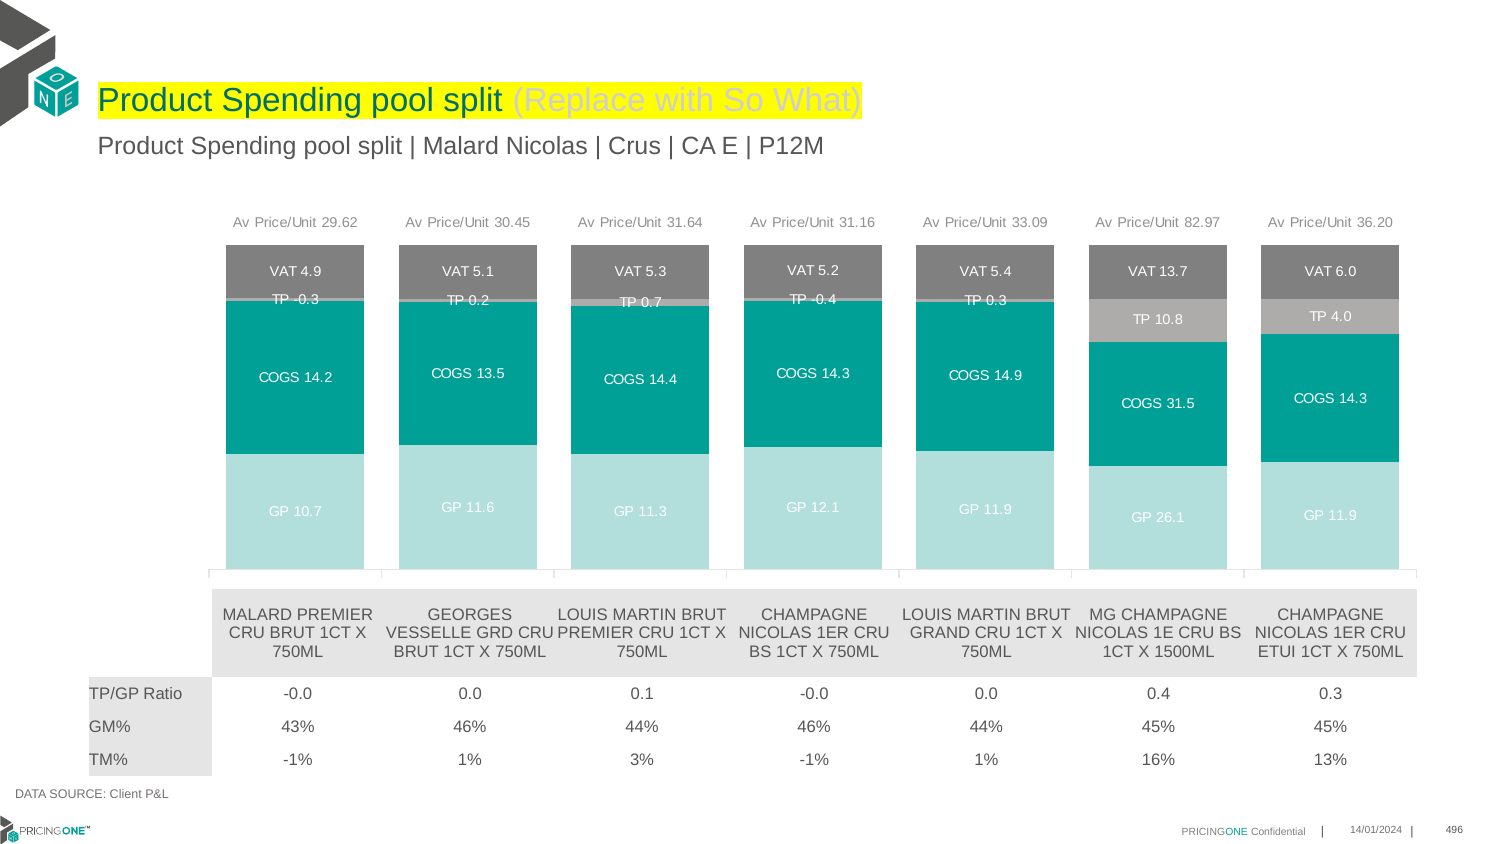

# Product Spending pool split (Replace with So What)
Product Spending pool split | Malard Nicolas | Crus | CA E | P12M

### Chart

| Category | GP | COGS | TP | VAT |
|---|---|---|---|---|
| Av Price/Unit 29.62 | 10.722603546099288 | 14.21974969545265 | -0.25985540536782636 | 4.9364900570157175 |
| Av Price/Unit 30.45 | 11.620486031639182 | 13.510682362840797 | 0.24407731403567823 | 5.075058902726354 |
| Av Price/Unit 31.64 | 11.25816324701195 | 14.383659262948209 | 0.7210109893758307 | 5.272576361221777 |
| Av Price/Unit 31.16 | 12.052182555780933 | 14.290531237322515 | -0.3724636240703205 | 5.194050033806625 |
| Av Price/Unit 33.09 | 11.873300000000002 | 14.9065 | 0.2649154471544719 | 5.408943089430893 |
| Av Price/Unit 82.97 | 26.0915 | 31.530999999999995 | 10.849722222222212 | 13.694444444444448 |
| Av Price/Unit 36.20 | 11.918060869565215 | 14.292304347826088 | 3.9526782608695683 | 6.032608695652174 |
|  | MALARD PREMIER CRU BRUT 1CT X 750ML | GEORGES VESSELLE GRD CRU BRUT 1CT X 750ML | LOUIS MARTIN BRUT PREMIER CRU 1CT X 750ML | CHAMPAGNE NICOLAS 1ER CRU BS 1CT X 750ML | LOUIS MARTIN BRUT GRAND CRU 1CT X 750ML | MG CHAMPAGNE NICOLAS 1E CRU BS 1CT X 1500ML | CHAMPAGNE NICOLAS 1ER CRU ETUI 1CT X 750ML |
| --- | --- | --- | --- | --- | --- | --- | --- |
| TP/GP Ratio | -0.0 | 0.0 | 0.1 | -0.0 | 0.0 | 0.4 | 0.3 |
| GM% | 43% | 46% | 44% | 46% | 44% | 45% | 45% |
| TM% | -1% | 1% | 3% | -1% | 1% | 16% | 13% |
DATA SOURCE: Client P&L

14/01/2024
496